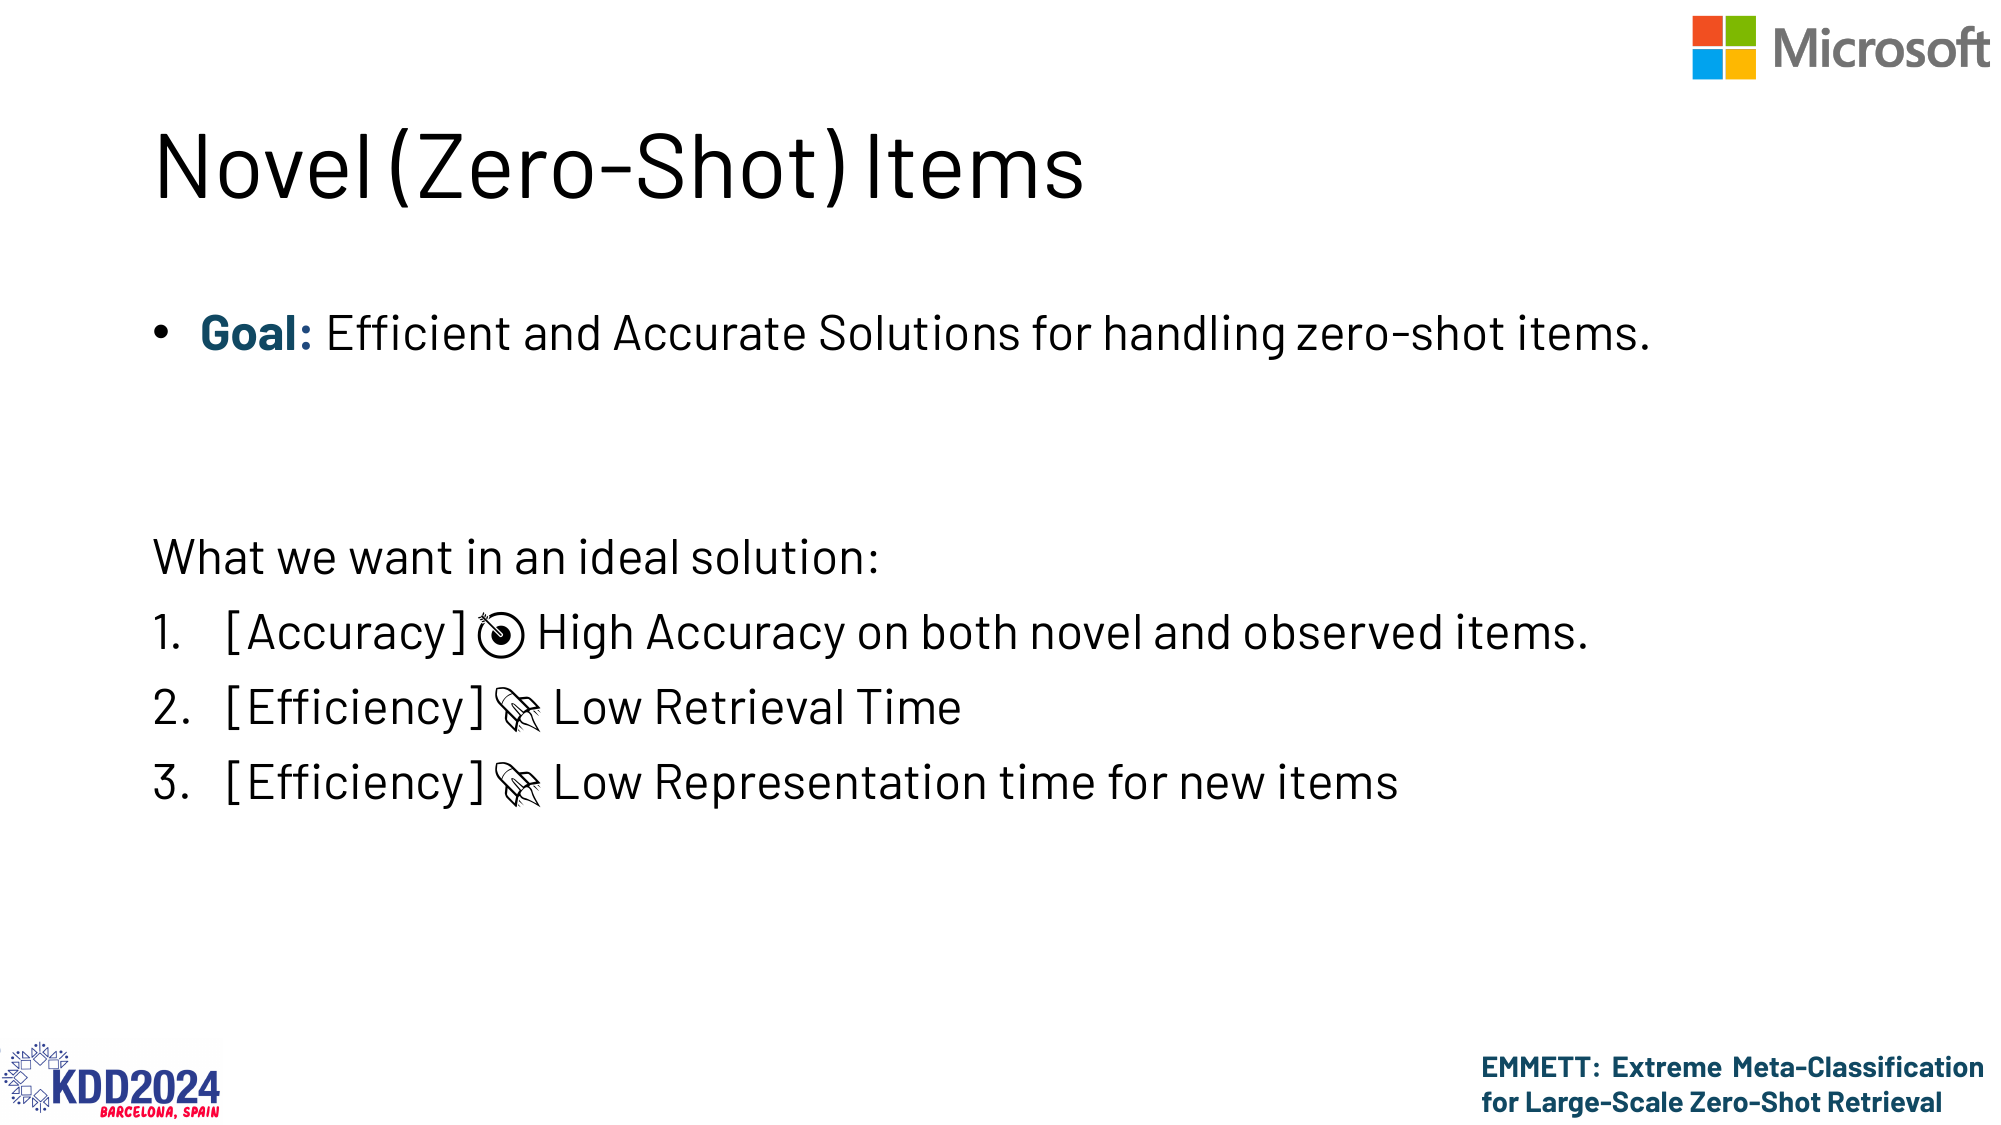

# Novel (Zero-Shot) Items
 Goal: Efficient and Accurate Solutions for handling zero-shot items.

What we want in an ideal solution:
[Accuracy] 🎯 High Accuracy on both novel and observed items.
[Efficiency] 🚀 Low Retrieval Time
[Efficiency] 🚀 Low Representation time for new items